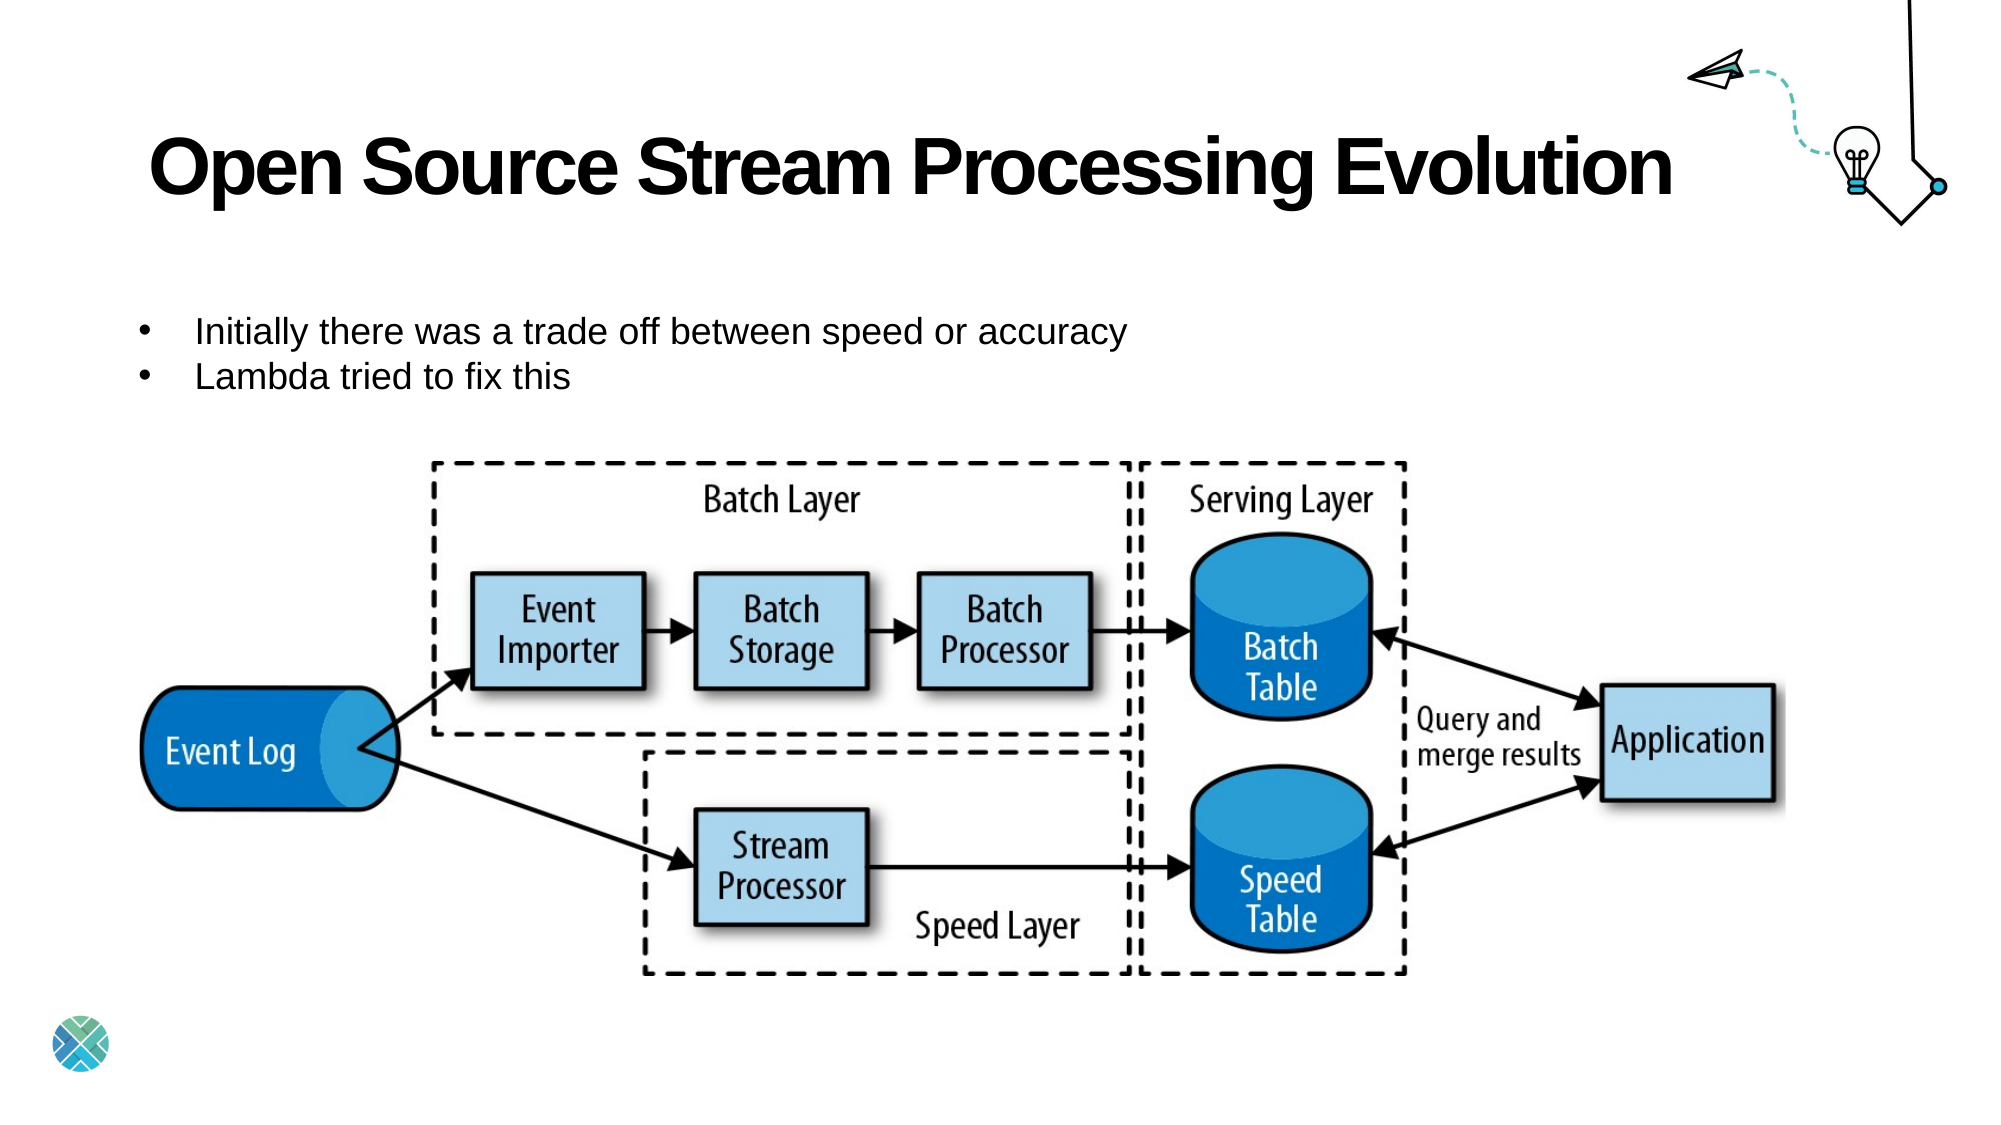

# Open Source Stream Processing Evolution
Initially there was a trade off between speed or accuracy
Lambda tried to fix this